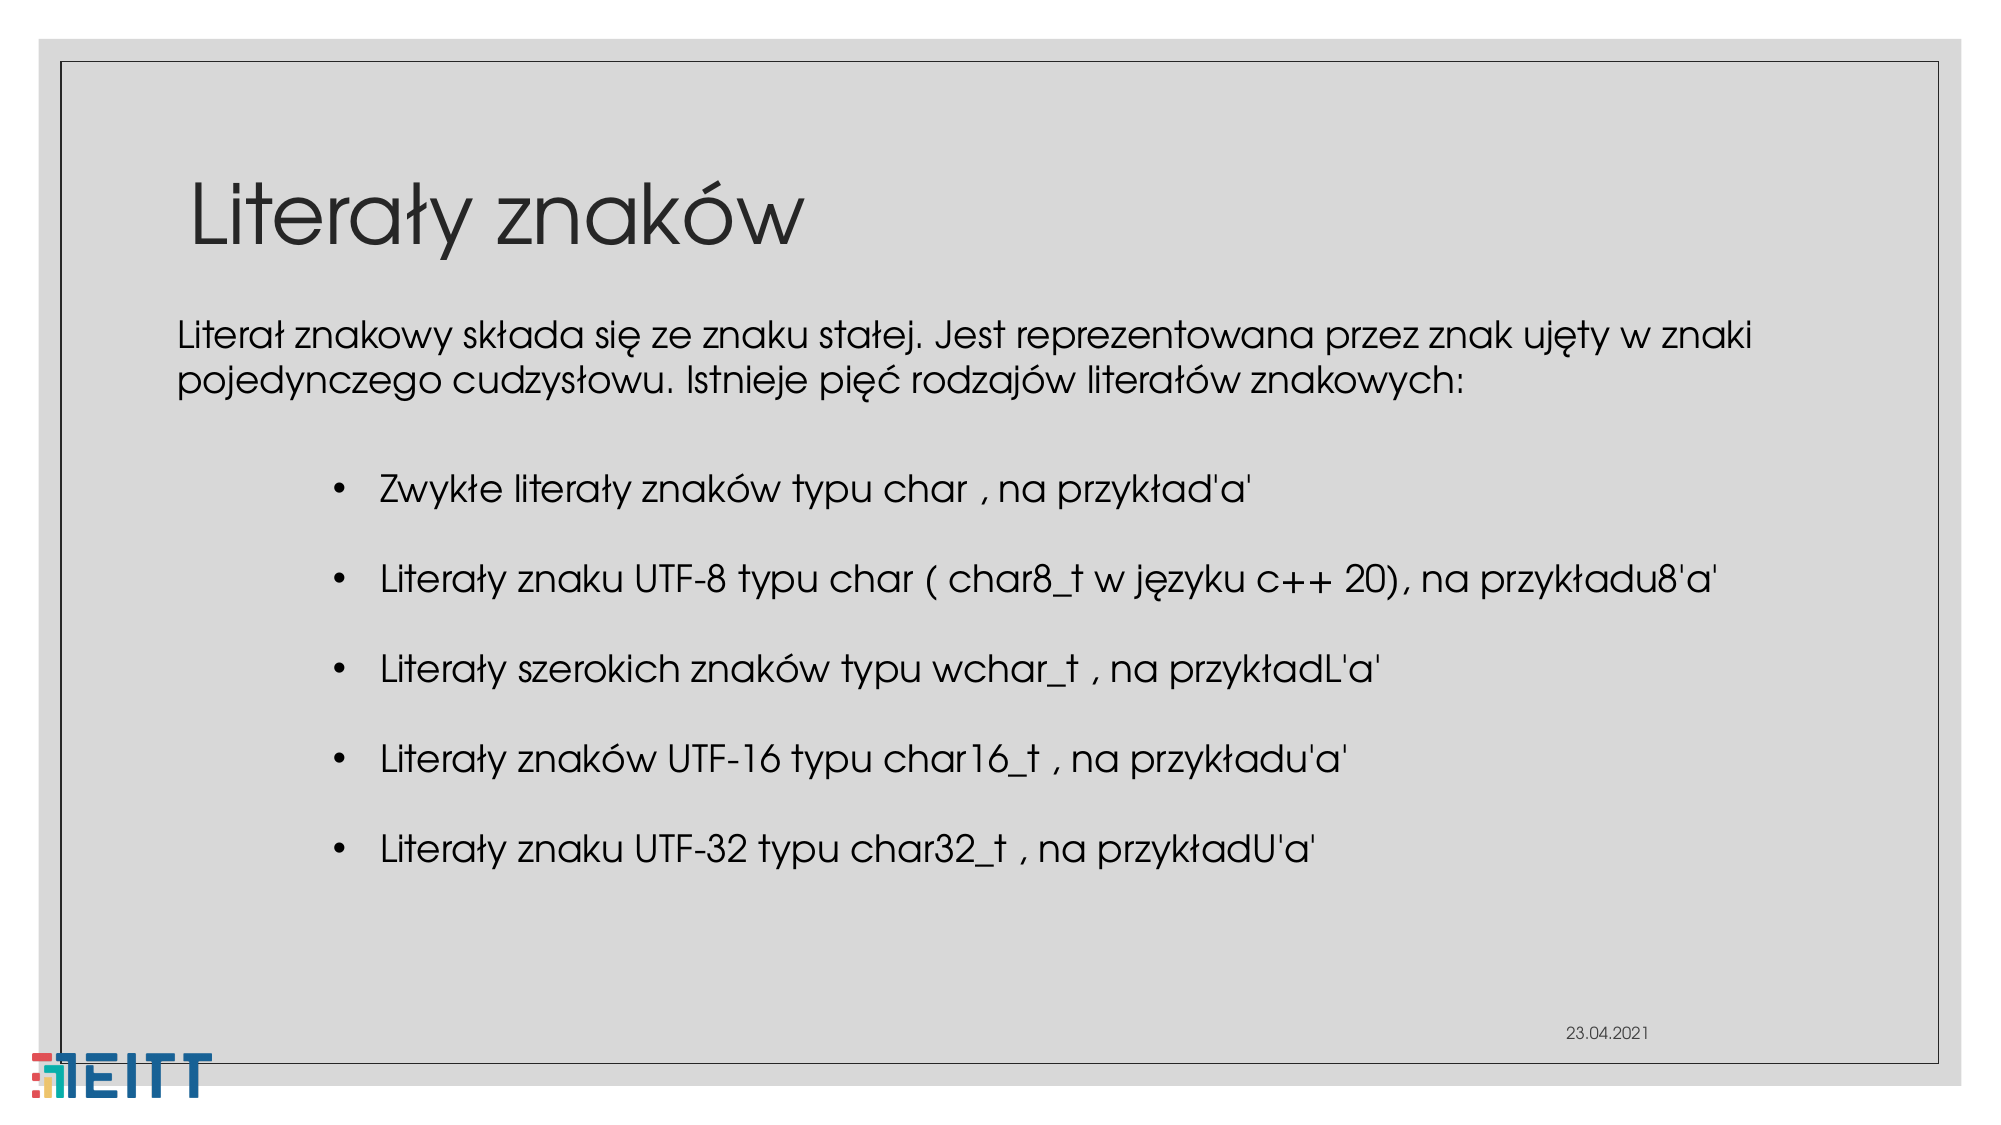

# Literały znaków
Literał znakowy składa się ze znaku stałej. Jest reprezentowana przez znak ujęty w znaki pojedynczego cudzysłowu. Istnieje pięć rodzajów literałów znakowych:
Zwykłe literały znaków typu char , na przykład'a'

Literały znaku UTF-8 typu char ( char8_t w języku c++ 20), na przykładu8'a'

Literały szerokich znaków typu wchar_t , na przykładL'a'

Literały znaków UTF-16 typu char16_t , na przykładu'a'

Literały znaku UTF-32 typu char32_t , na przykładU'a'
23.04.2021